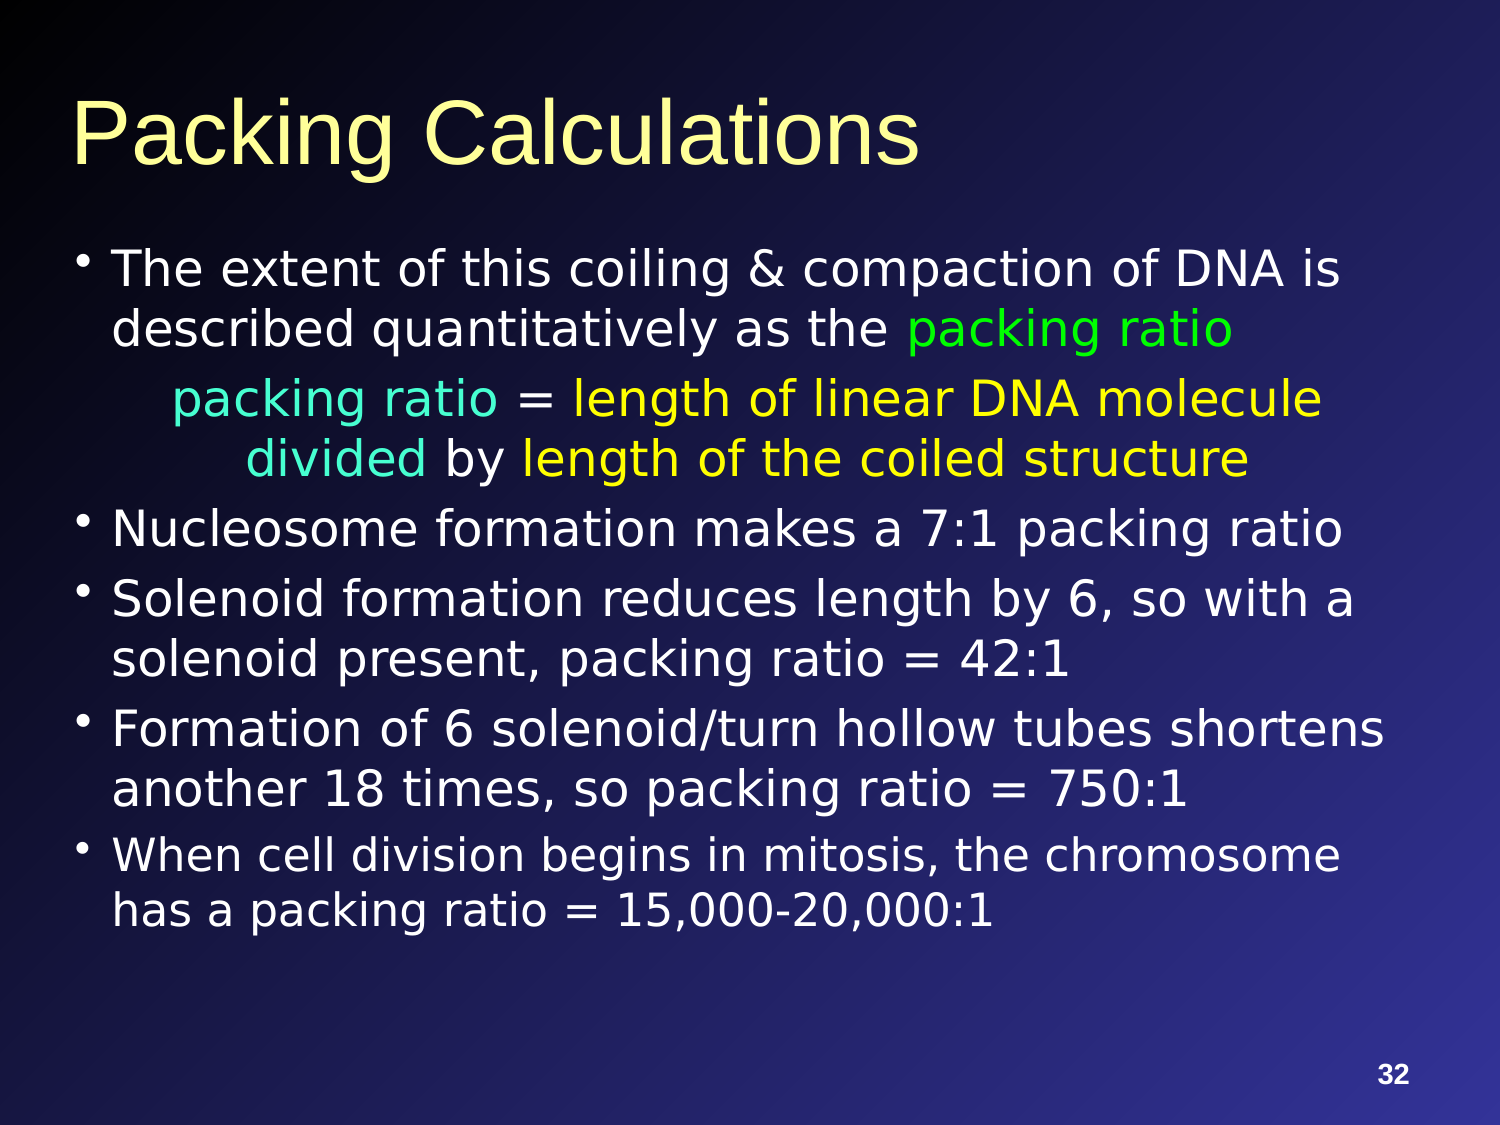

# Packing Calculations
The extent of this coiling & compaction of DNA is described quantitatively as the packing ratio
packing ratio = length of linear DNA molecule divided by length of the coiled structure
Nucleosome formation makes a 7:1 packing ratio
Solenoid formation reduces length by 6, so with a solenoid present, packing ratio = 42:1
Formation of 6 solenoid/turn hollow tubes shortens another 18 times, so packing ratio = 750:1
When cell division begins in mitosis, the chromosome has a packing ratio = 15,000-20,000:1
32